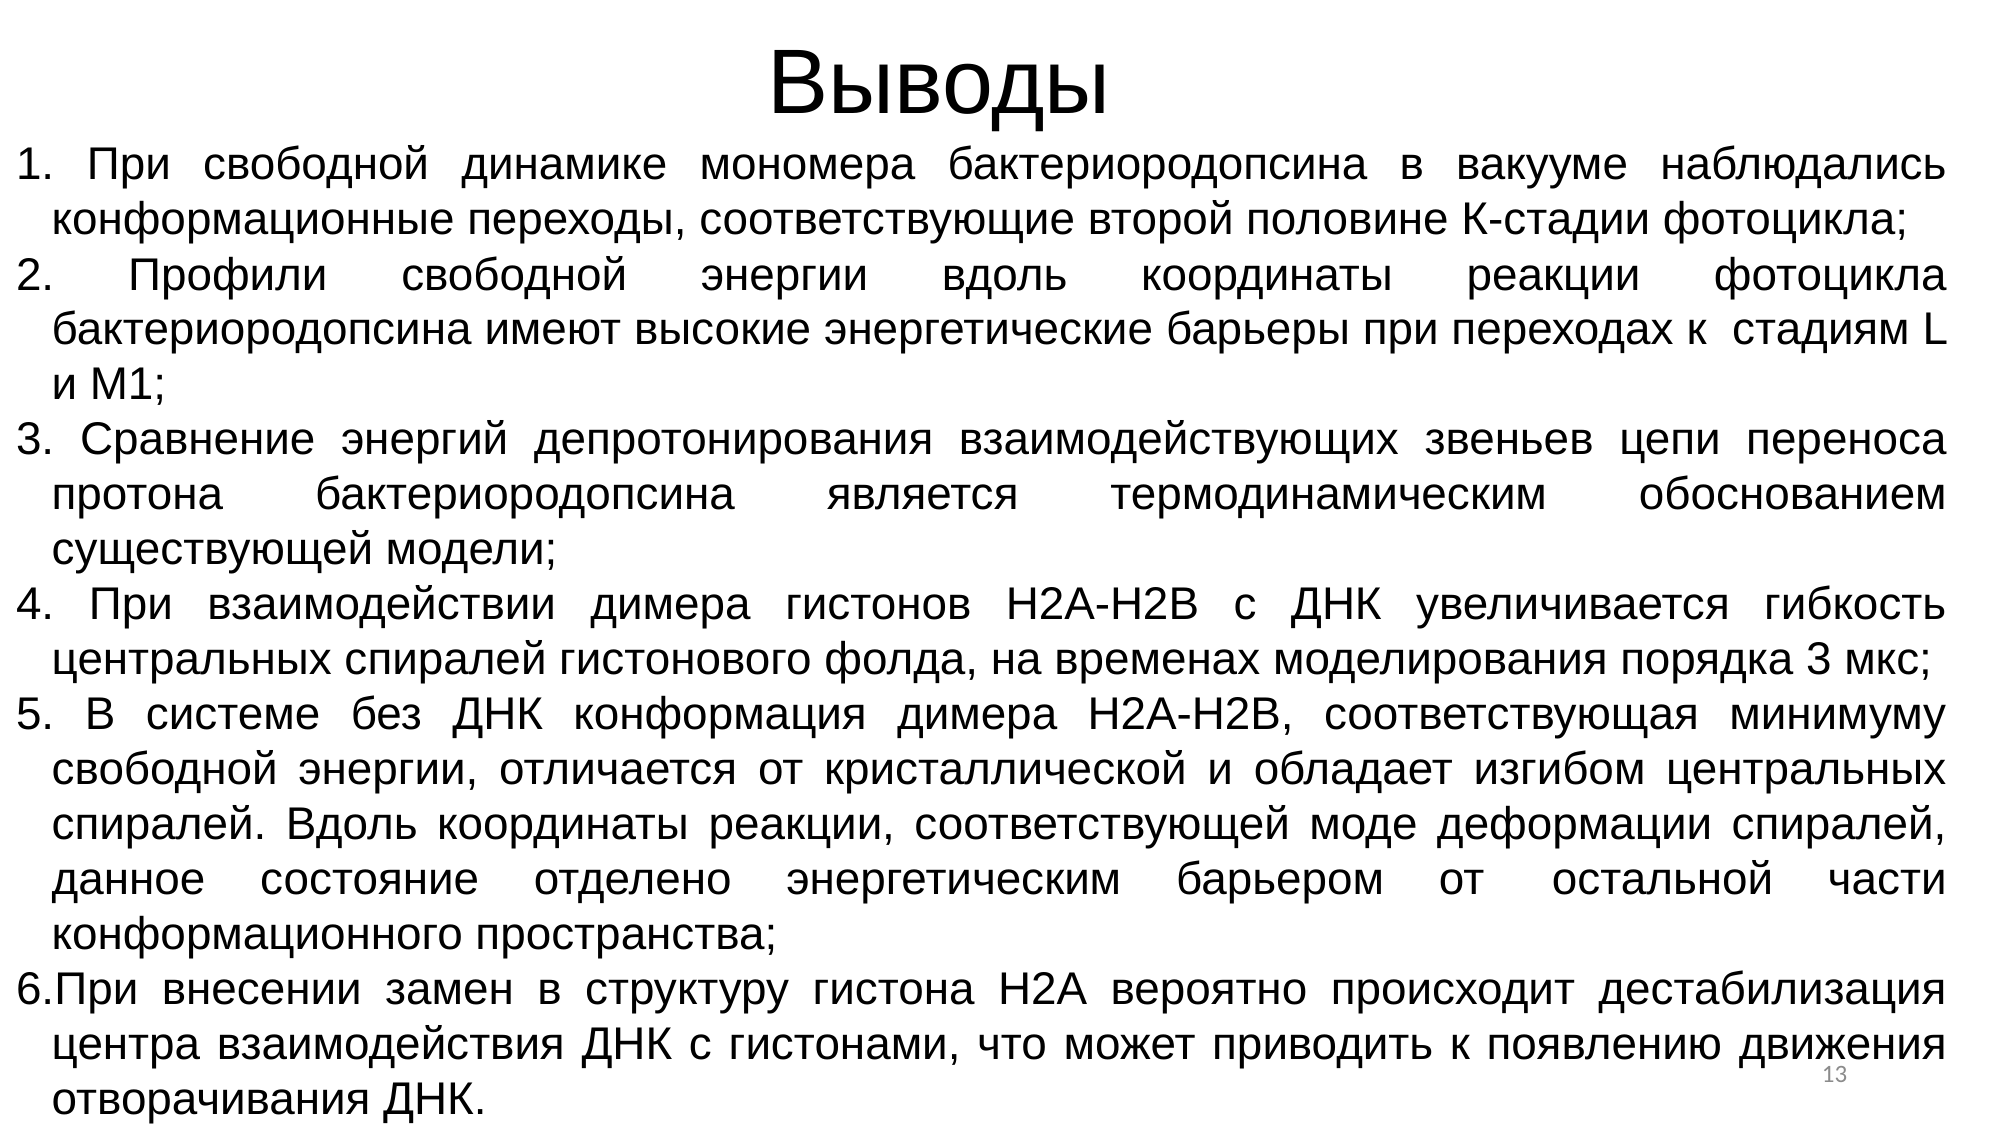

# Выводы
 При свободной динамике мономера бактериородопсина в вакууме наблюдались конформационные переходы, соответствующие второй половине К-стадии фотоцикла;
 Профили свободной энергии вдоль координаты реакции фотоцикла бактериородопсина имеют высокие энергетические барьеры при переходах к  стадиям L и М1;
 Сравнение энергий депротонирования взаимодействующих звеньев цепи переноса протона бактериородопсина является термодинамическим обоснованием существующей модели;
 При взаимодействии димера гистонов Н2А-Н2В с ДНК увеличивается гибкость центральных спиралей гистонового фолда, на временах моделирования порядка 3 мкс;
 В системе без ДНК конформация димера H2A-H2B, соответствующая минимуму свободной энергии, отличается от кристаллической и обладает изгибом центральных спиралей. Вдоль координаты реакции, соответствующей моде деформации спиралей, данное состояние отделено энергетическим барьером от  остальной части конформационного пространства;
При внесении замен в структуру гистона Н2А вероятно происходит дестабилизация центра взаимодействия ДНК с гистонами, что может приводить к появлению движения отворачивания ДНК.
13